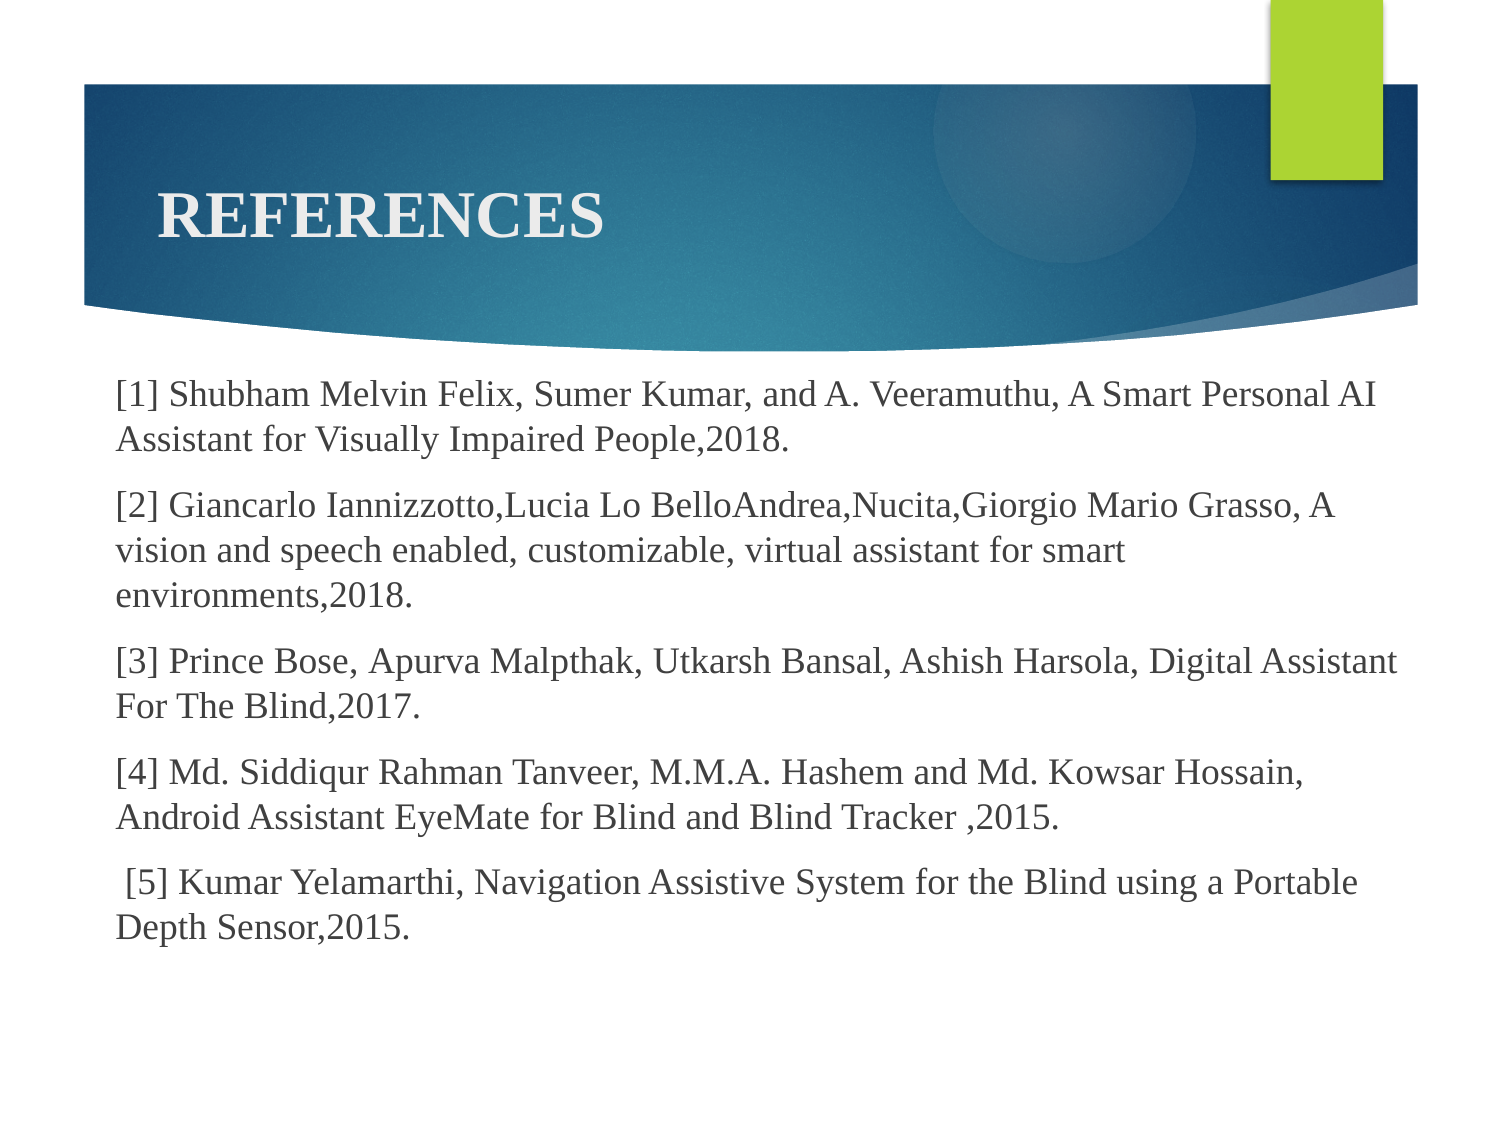

# REFERENCES
[1] Shubham Melvin Felix, Sumer Kumar, and A. Veeramuthu, A Smart Personal AI Assistant for Visually Impaired People,2018.
[2] Giancarlo Iannizzotto,Lucia Lo BelloAndrea,Nucita,Giorgio Mario Grasso, A vision and speech enabled, customizable, virtual assistant for smart environments,2018.
[3] Prince Bose, Apurva Malpthak, Utkarsh Bansal, Ashish Harsola, Digital Assistant For The Blind,2017.
[4] Md. Siddiqur Rahman Tanveer, M.M.A. Hashem and Md. Kowsar Hossain, Android Assistant EyeMate for Blind and Blind Tracker ,2015.
 [5] Kumar Yelamarthi, Navigation Assistive System for the Blind using a Portable Depth Sensor,2015.